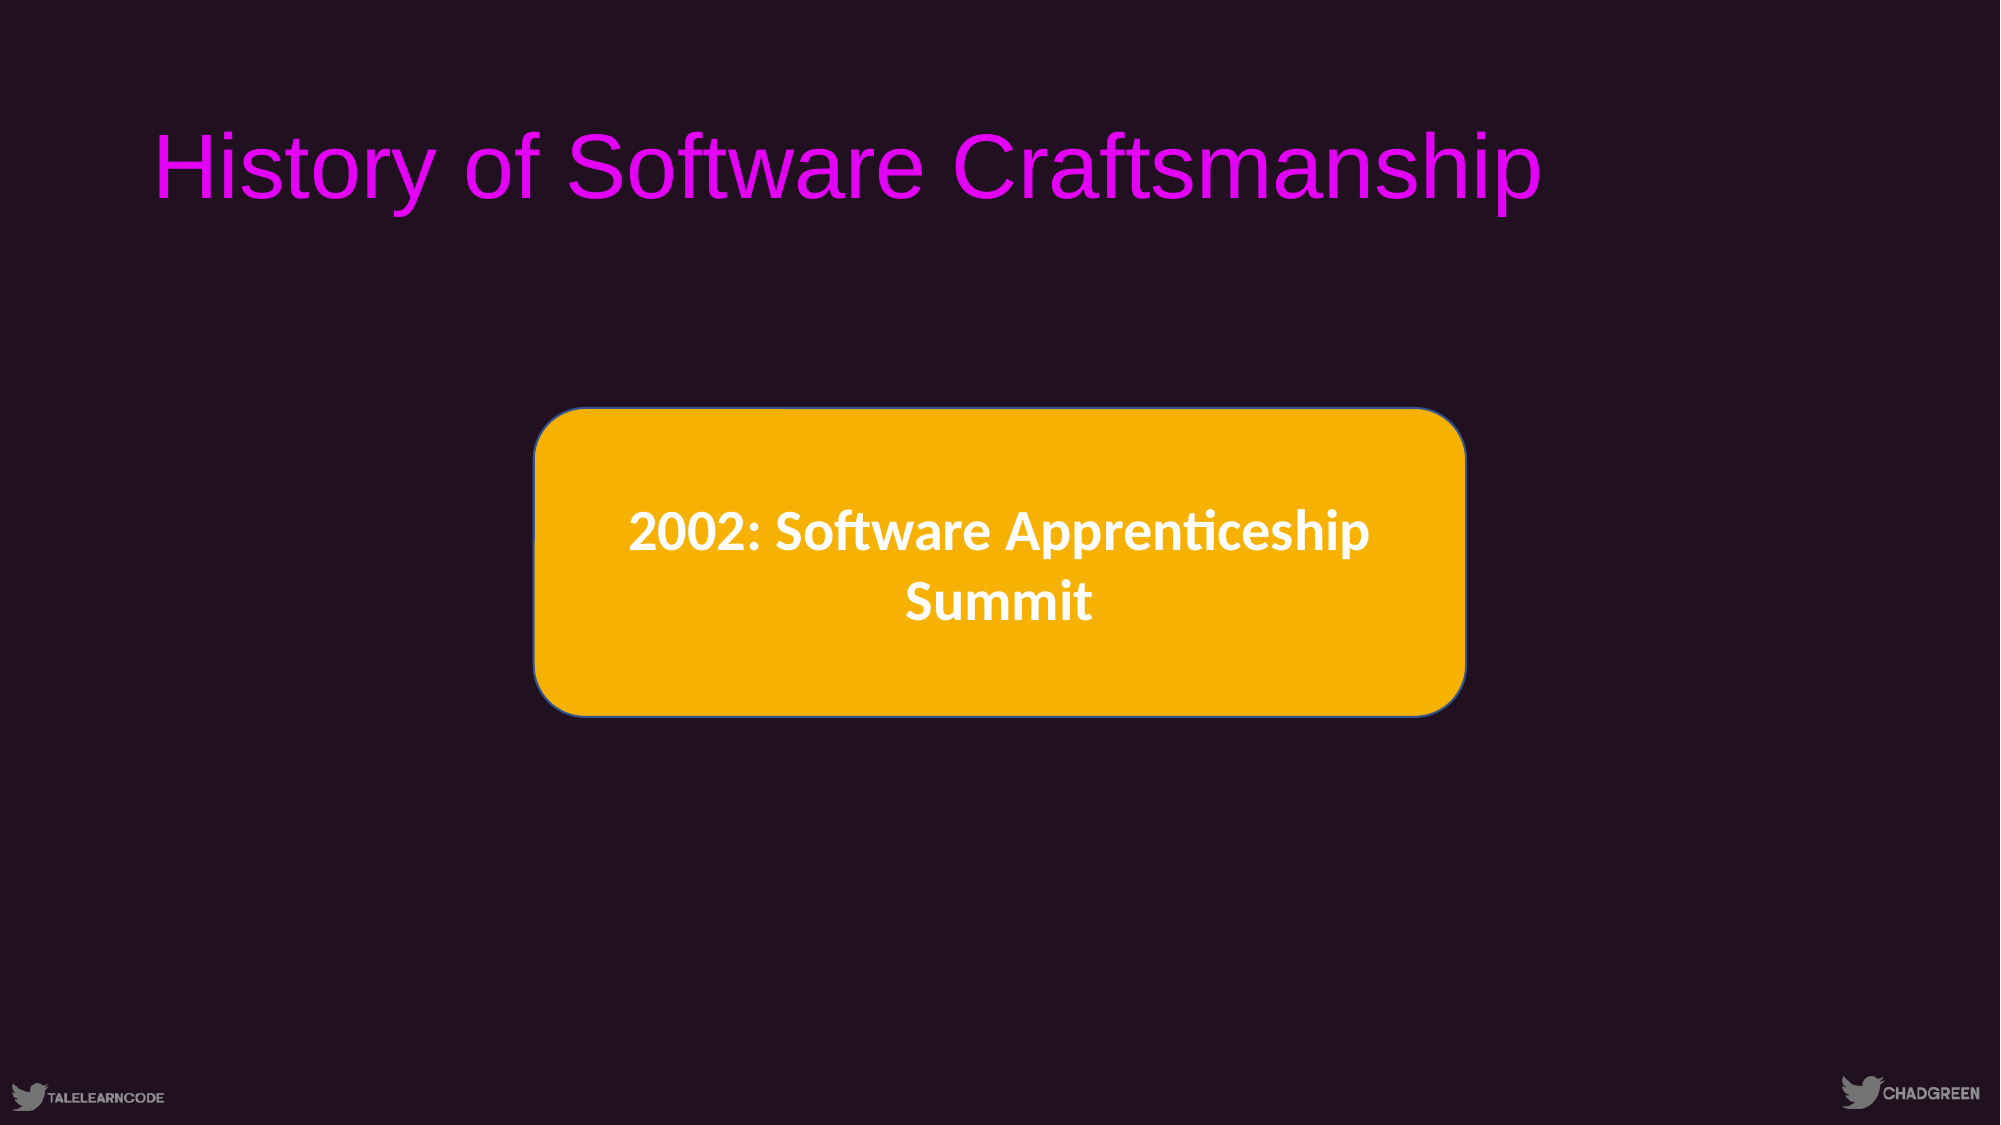

# History of Software Craftsmanship
2002: Software Apprenticeship Summit